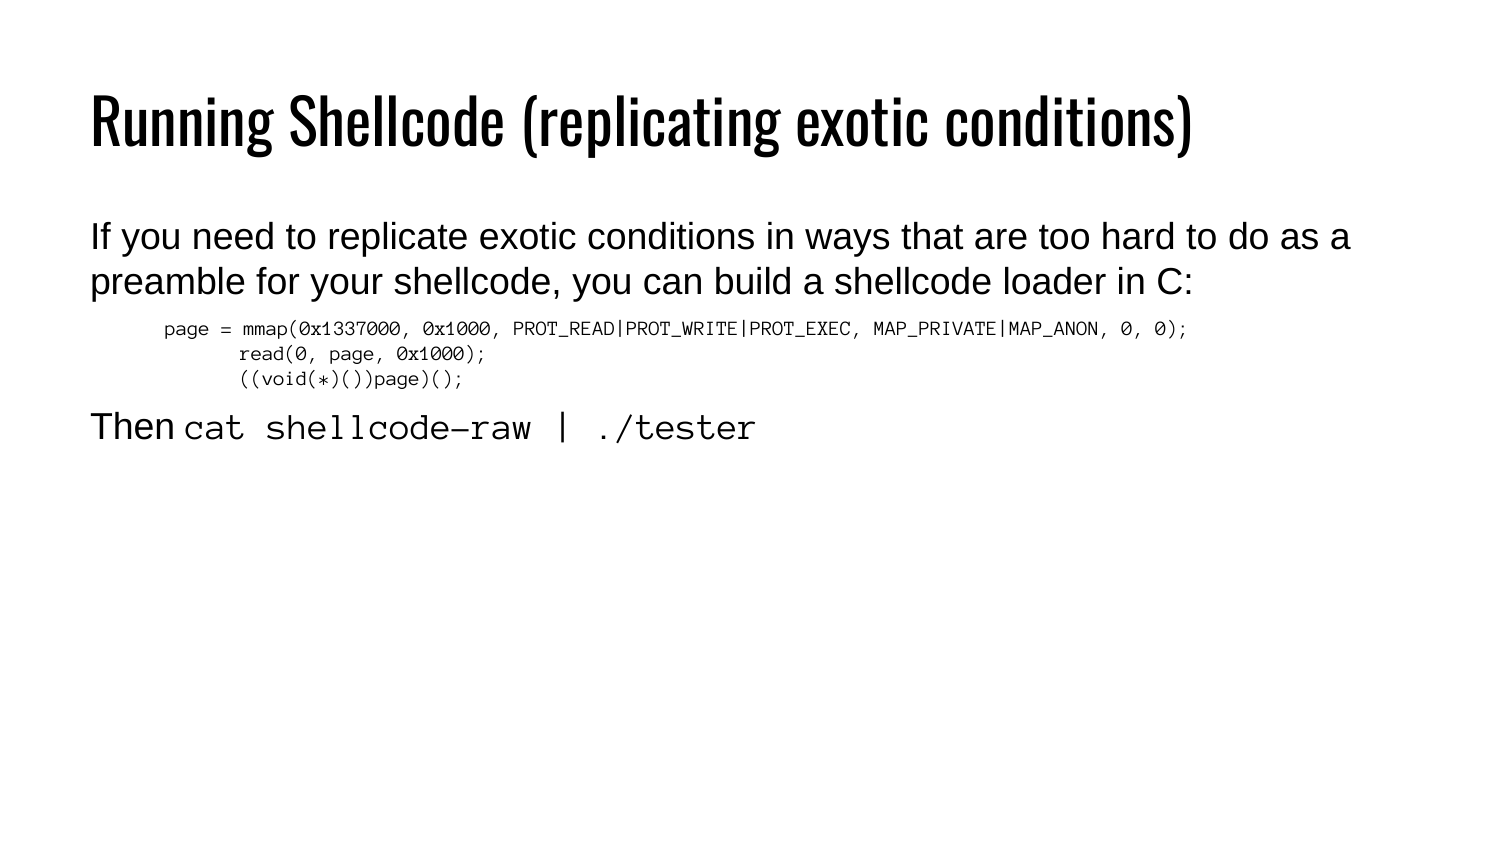

# Running Shellcode (replicating exotic conditions)
If you need to replicate exotic conditions in ways that are too hard to do as a preamble for your shellcode, you can build a shellcode loader in C:
page = mmap(0x1337000, 0x1000, PROT_READ|PROT_WRITE|PROT_EXEC, MAP_PRIVATE|MAP_ANON, 0, 0);
	read(0, page, 0x1000);
	((void(*)())page)();
Then cat shellcode-raw | ./tester